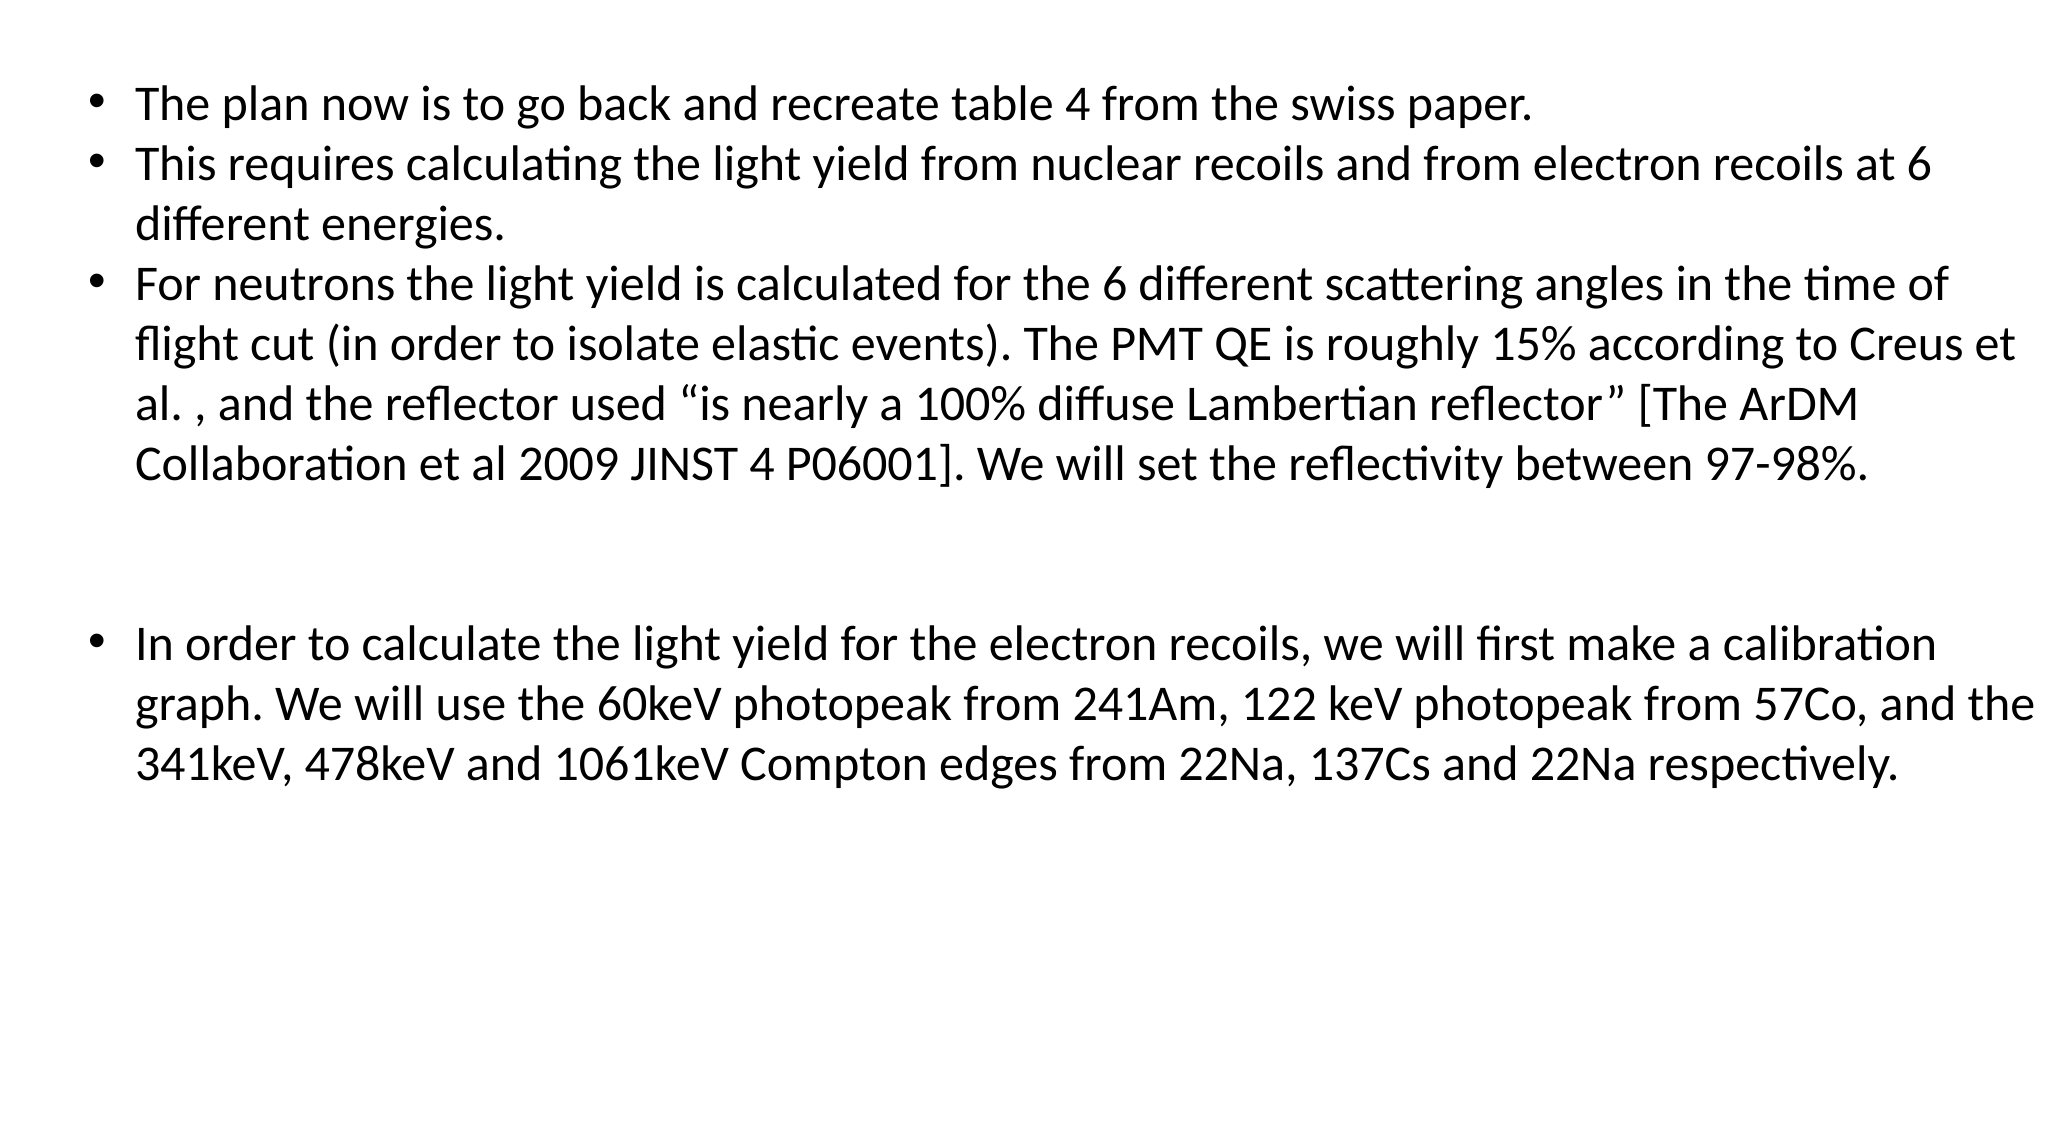

The plan now is to go back and recreate table 4 from the swiss paper.
This requires calculating the light yield from nuclear recoils and from electron recoils at 6 different energies.
For neutrons the light yield is calculated for the 6 different scattering angles in the time of flight cut (in order to isolate elastic events). The PMT QE is roughly 15% according to Creus et al. , and the reflector used “is nearly a 100% diffuse Lambertian reflector” [The ArDM Collaboration et al 2009 JINST 4 P06001]. We will set the reflectivity between 97-98%.

In order to calculate the light yield for the electron recoils, we will first make a calibration graph. We will use the 60keV photopeak from 241Am, 122 keV photopeak from 57Co, and the 341keV, 478keV and 1061keV Compton edges from 22Na, 137Cs and 22Na respectively.